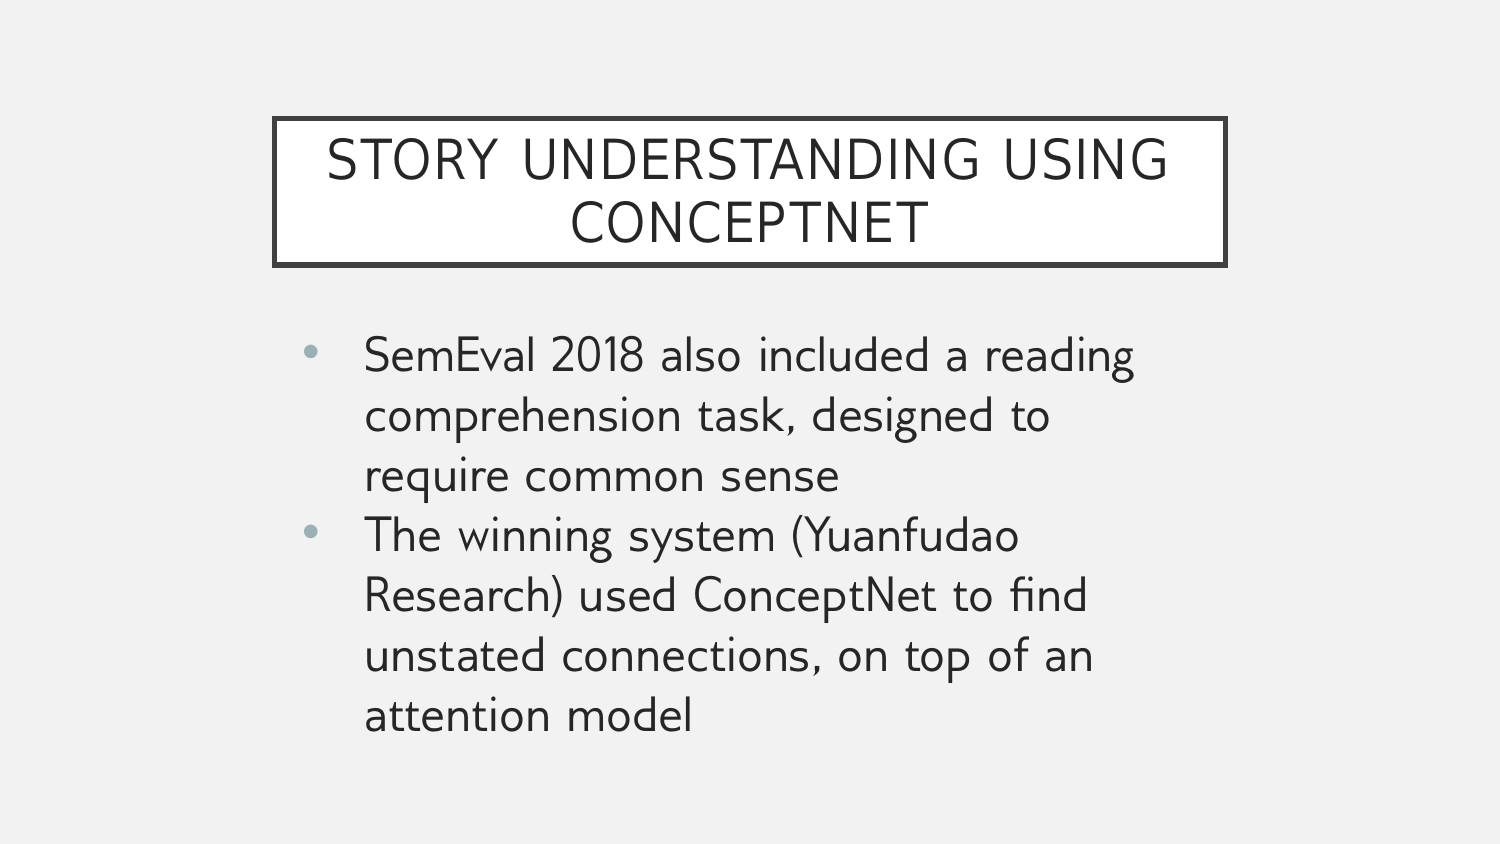

# Story understanding using ConceptNet
SemEval 2018 also included a reading comprehension task, designed to require common sense
The winning system (Yuanfudao Research) used ConceptNet to find unstated connections, on top of an attention model